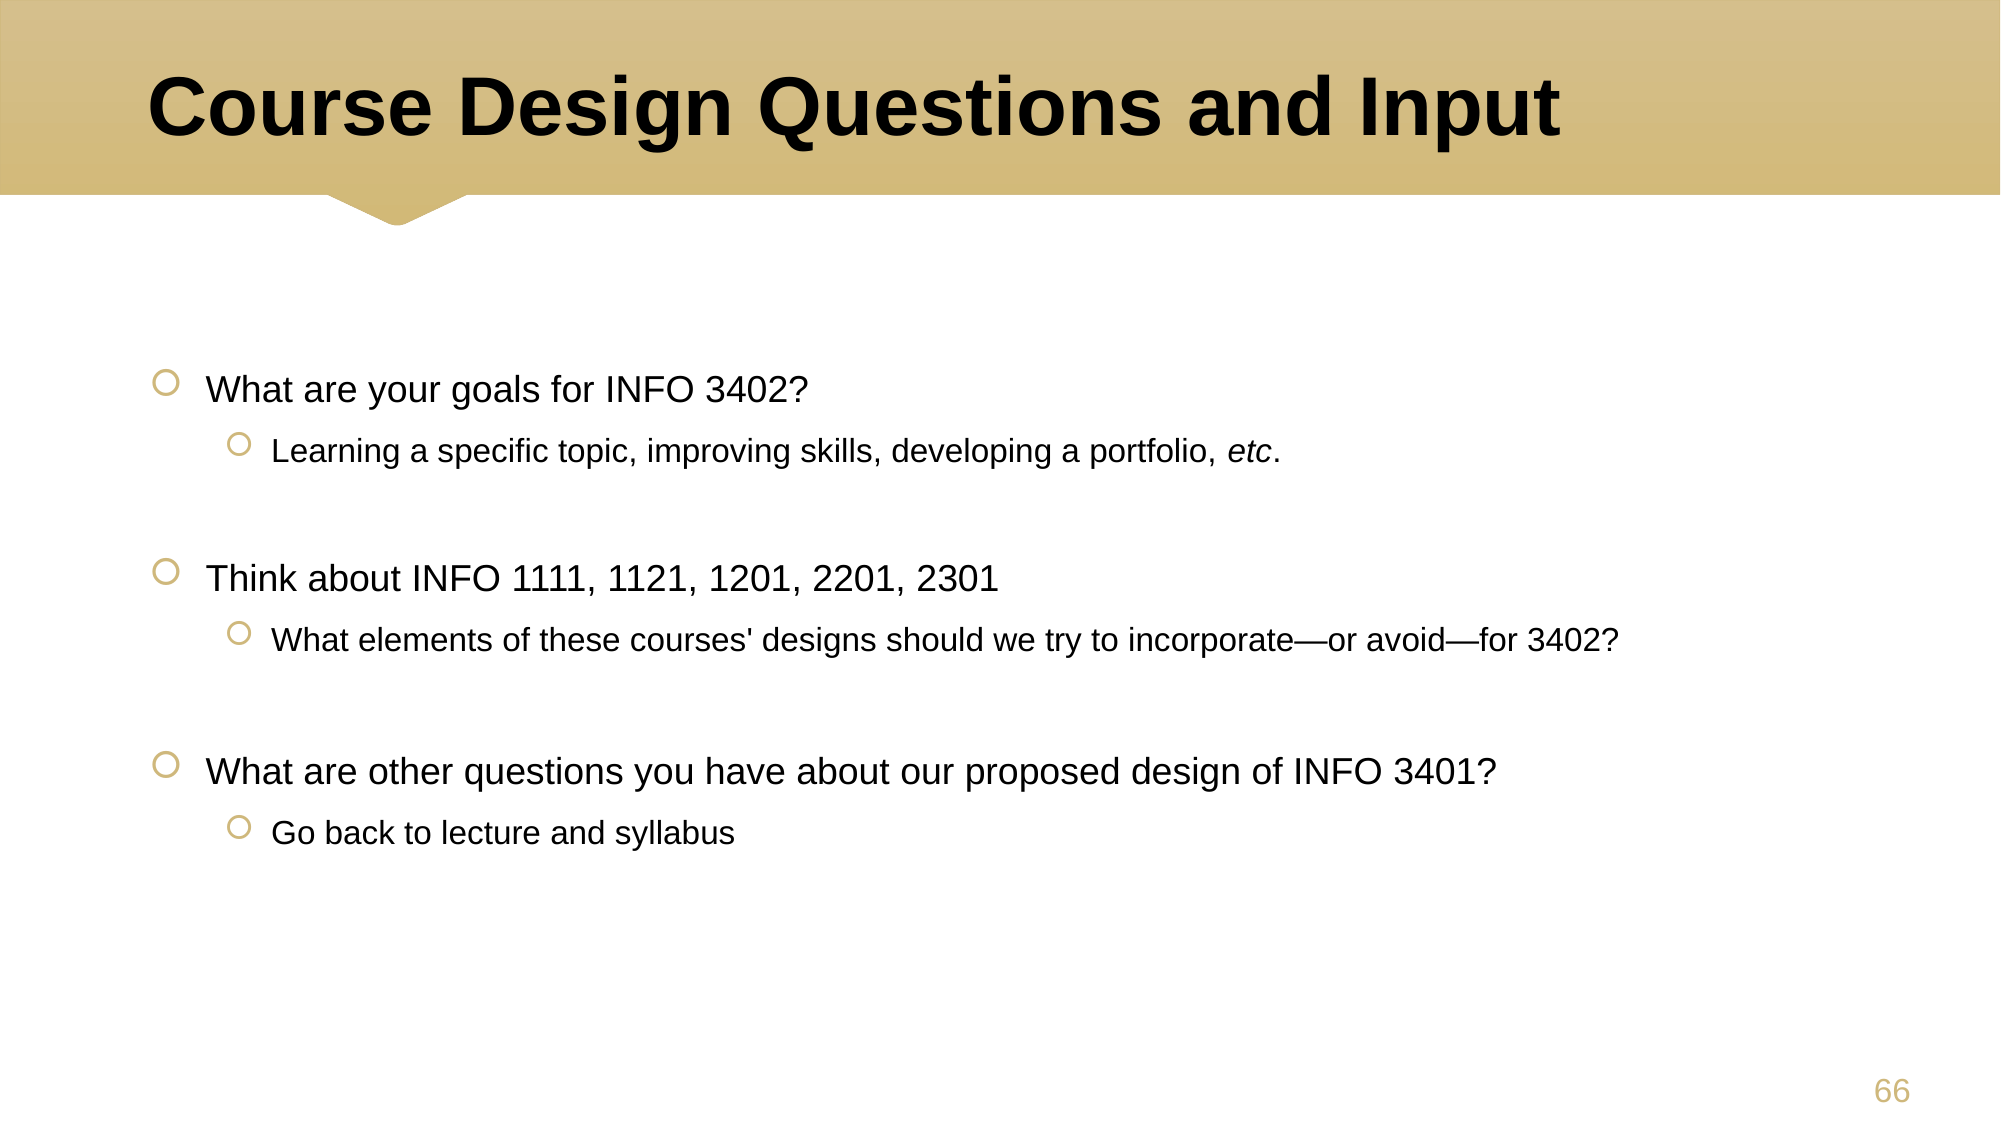

# Course Design Questions and Input
What are your goals for INFO 3402?
Learning a specific topic, improving skills, developing a portfolio, etc.

Think about INFO 1111, 1121, 1201, 2201, 2301
What elements of these courses' designs should we try to incorporate—or avoid—for 3402?

What are other questions you have about our proposed design of INFO 3401?
Go back to lecture and syllabus
66